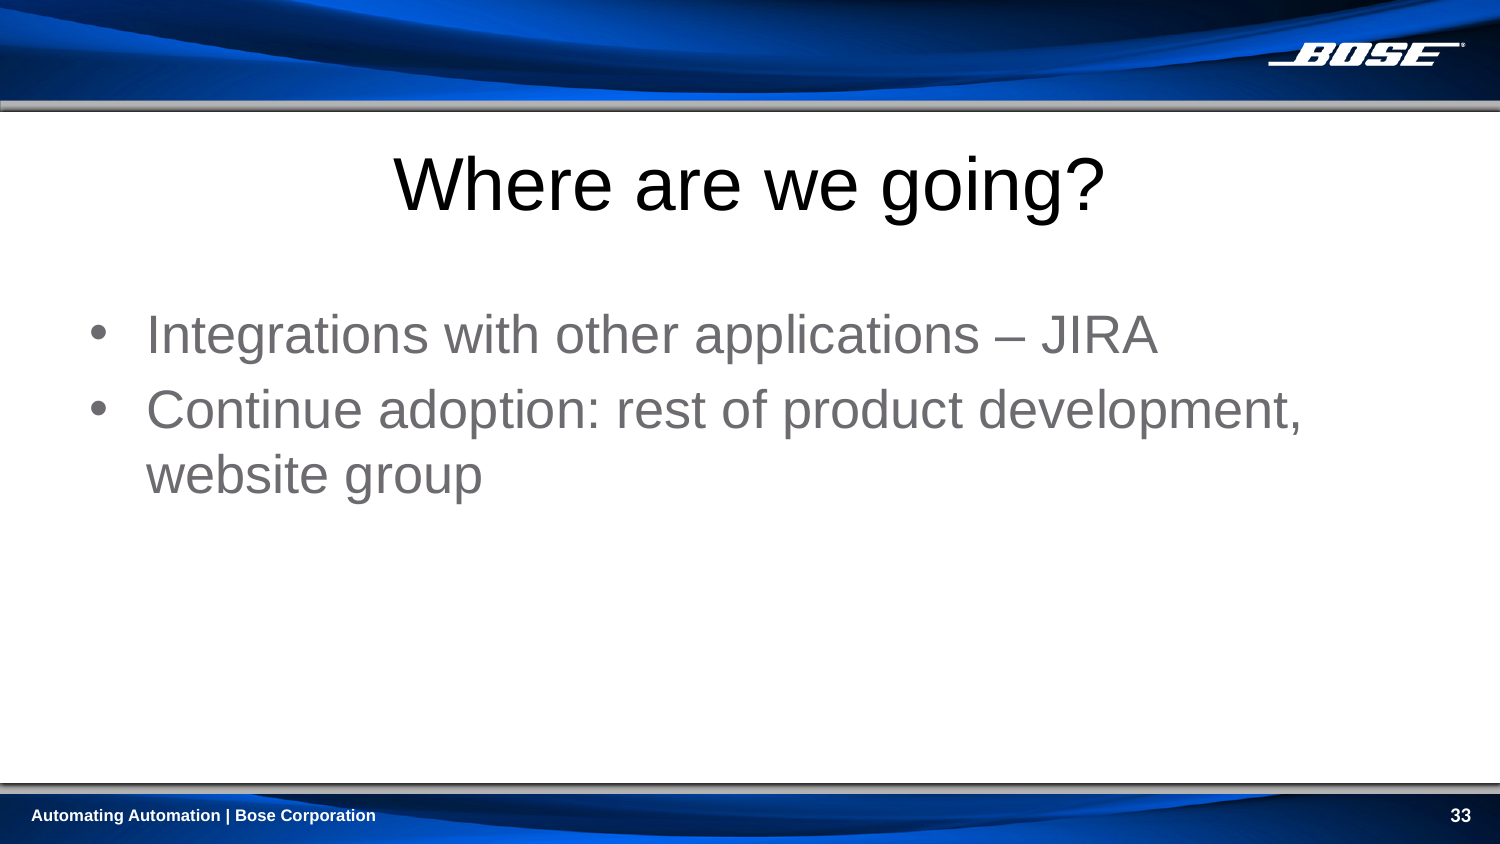

# Where are we going?
Integrations with other applications – JIRA
Continue adoption: rest of product development, website group